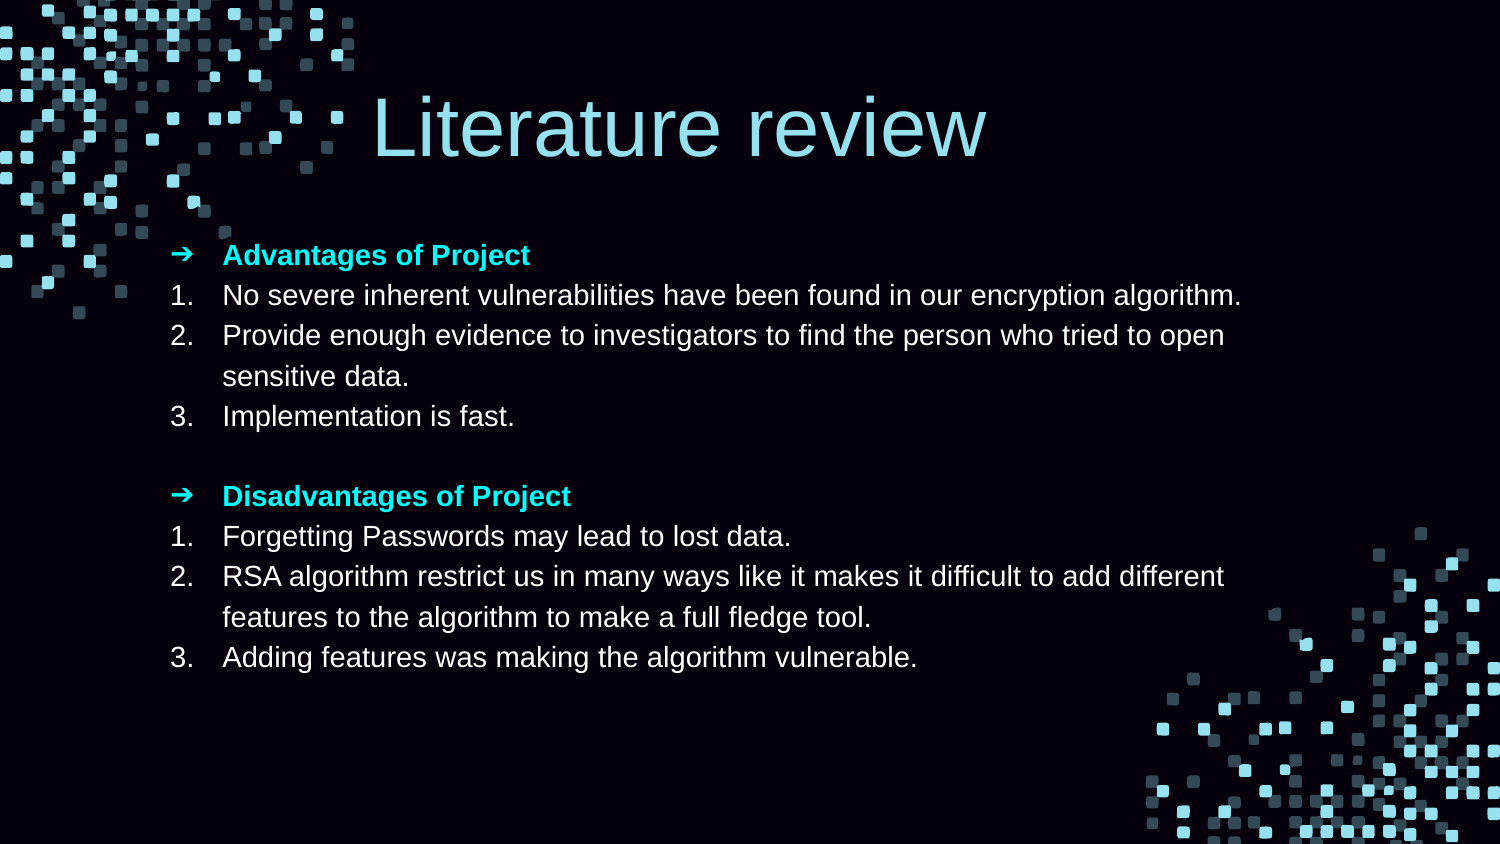

# Literature review
Advantages of Project
No severe inherent vulnerabilities have been found in our encryption algorithm.
Provide enough evidence to investigators to find the person who tried to open sensitive data.
Implementation is fast.

Disadvantages of Project
Forgetting Passwords may lead to lost data.
RSA algorithm restrict us in many ways like it makes it difficult to add different features to the algorithm to make a full fledge tool.
Adding features was making the algorithm vulnerable.